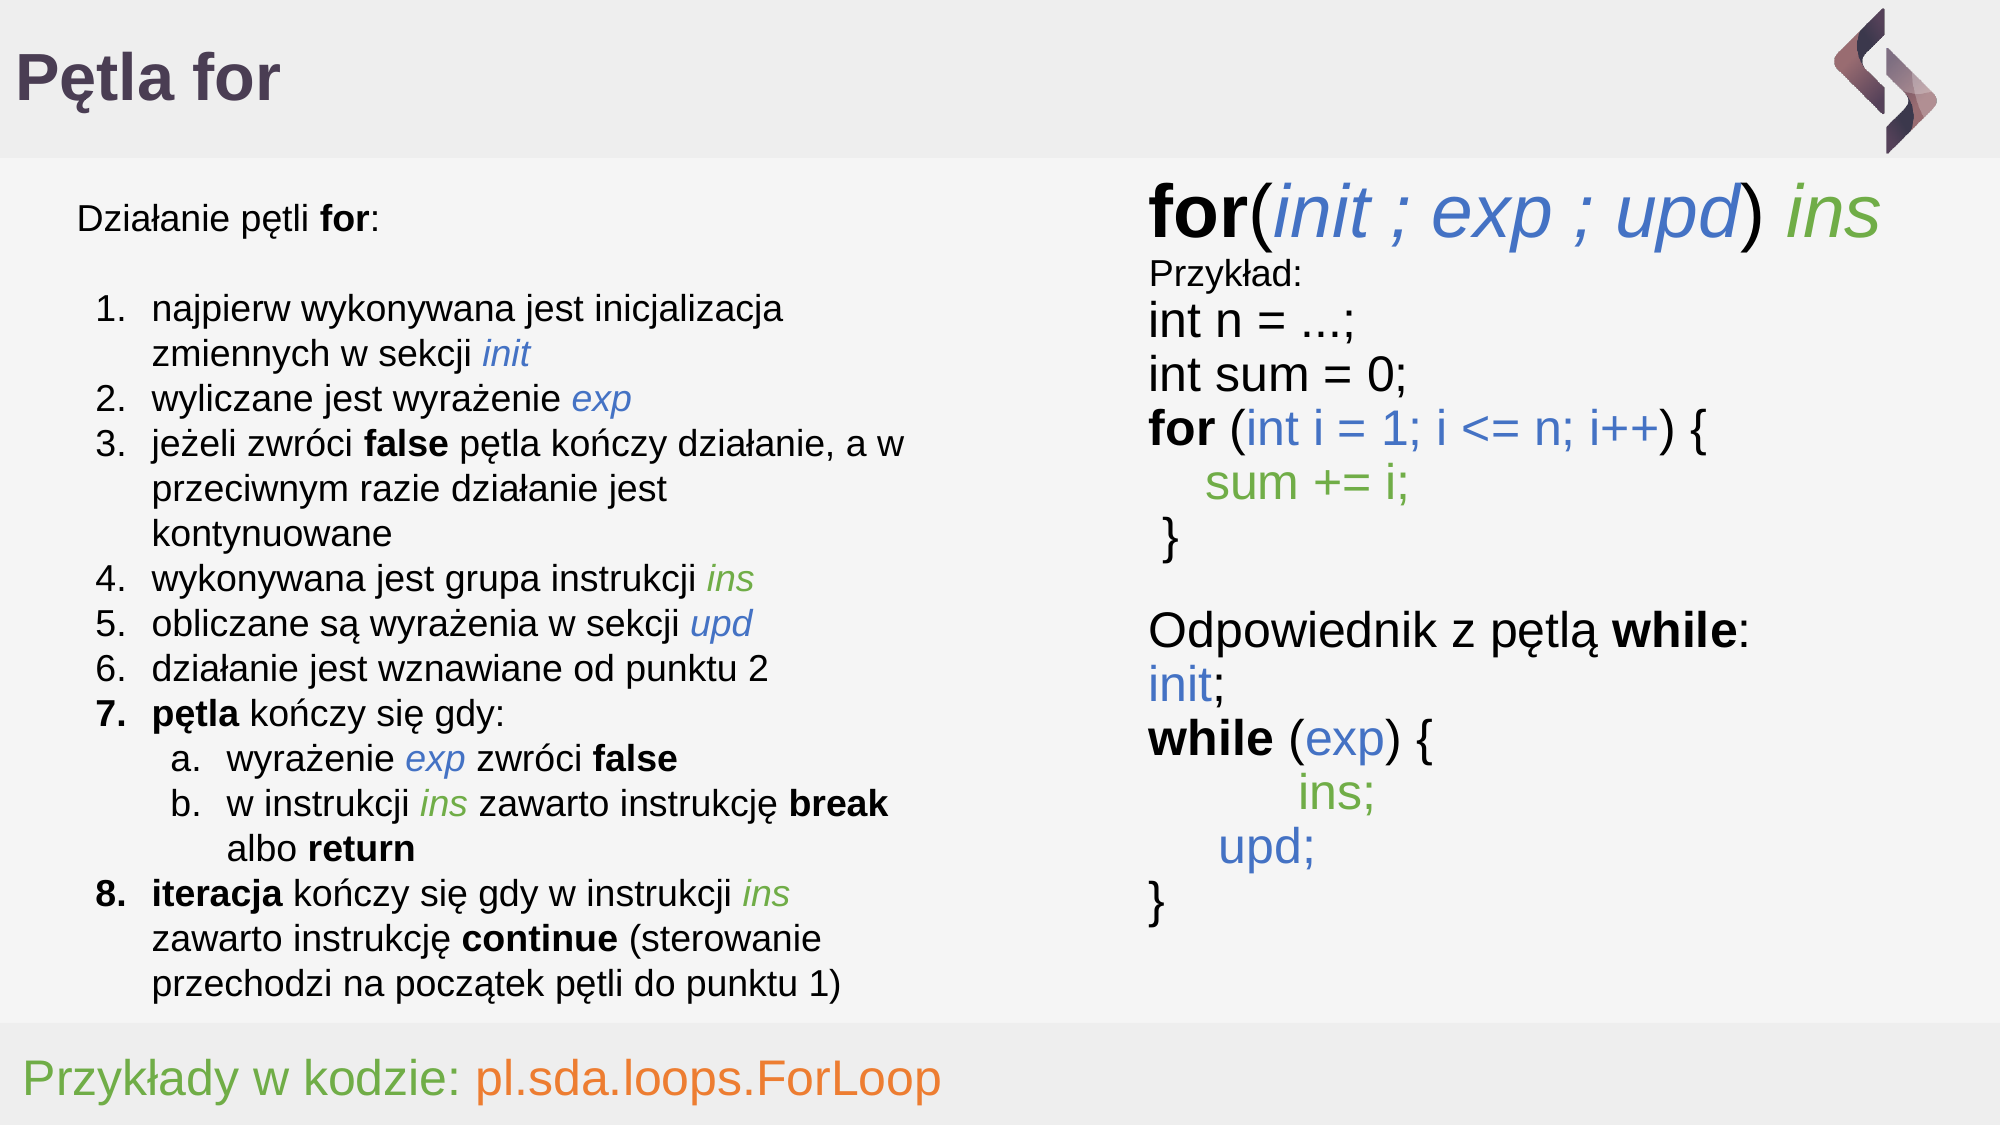

# Pętla for
for(init ; exp ; upd) ins
Przykład:
int n = ...;
int sum = 0;
for (int i = 1; i <= n; i++) {
    sum += i;
 }

Odpowiednik z pętlą while:
init;
while (exp) {
	ins;
     upd;
}
Działanie pętli for:

najpierw wykonywana jest inicjalizacja zmiennych w sekcji init
wyliczane jest wyrażenie exp
jeżeli zwróci false pętla kończy działanie, a w przeciwnym razie działanie jest kontynuowane
wykonywana jest grupa instrukcji ins
obliczane są wyrażenia w sekcji upd
działanie jest wznawiane od punktu 2
pętla kończy się gdy:
wyrażenie exp zwróci false
w instrukcji ins zawarto instrukcję break albo return
iteracja kończy się gdy w instrukcji ins zawarto instrukcję continue (sterowanie przechodzi na początek pętli do punktu 1)
Przykłady w kodzie: pl.sda.loops.ForLoop